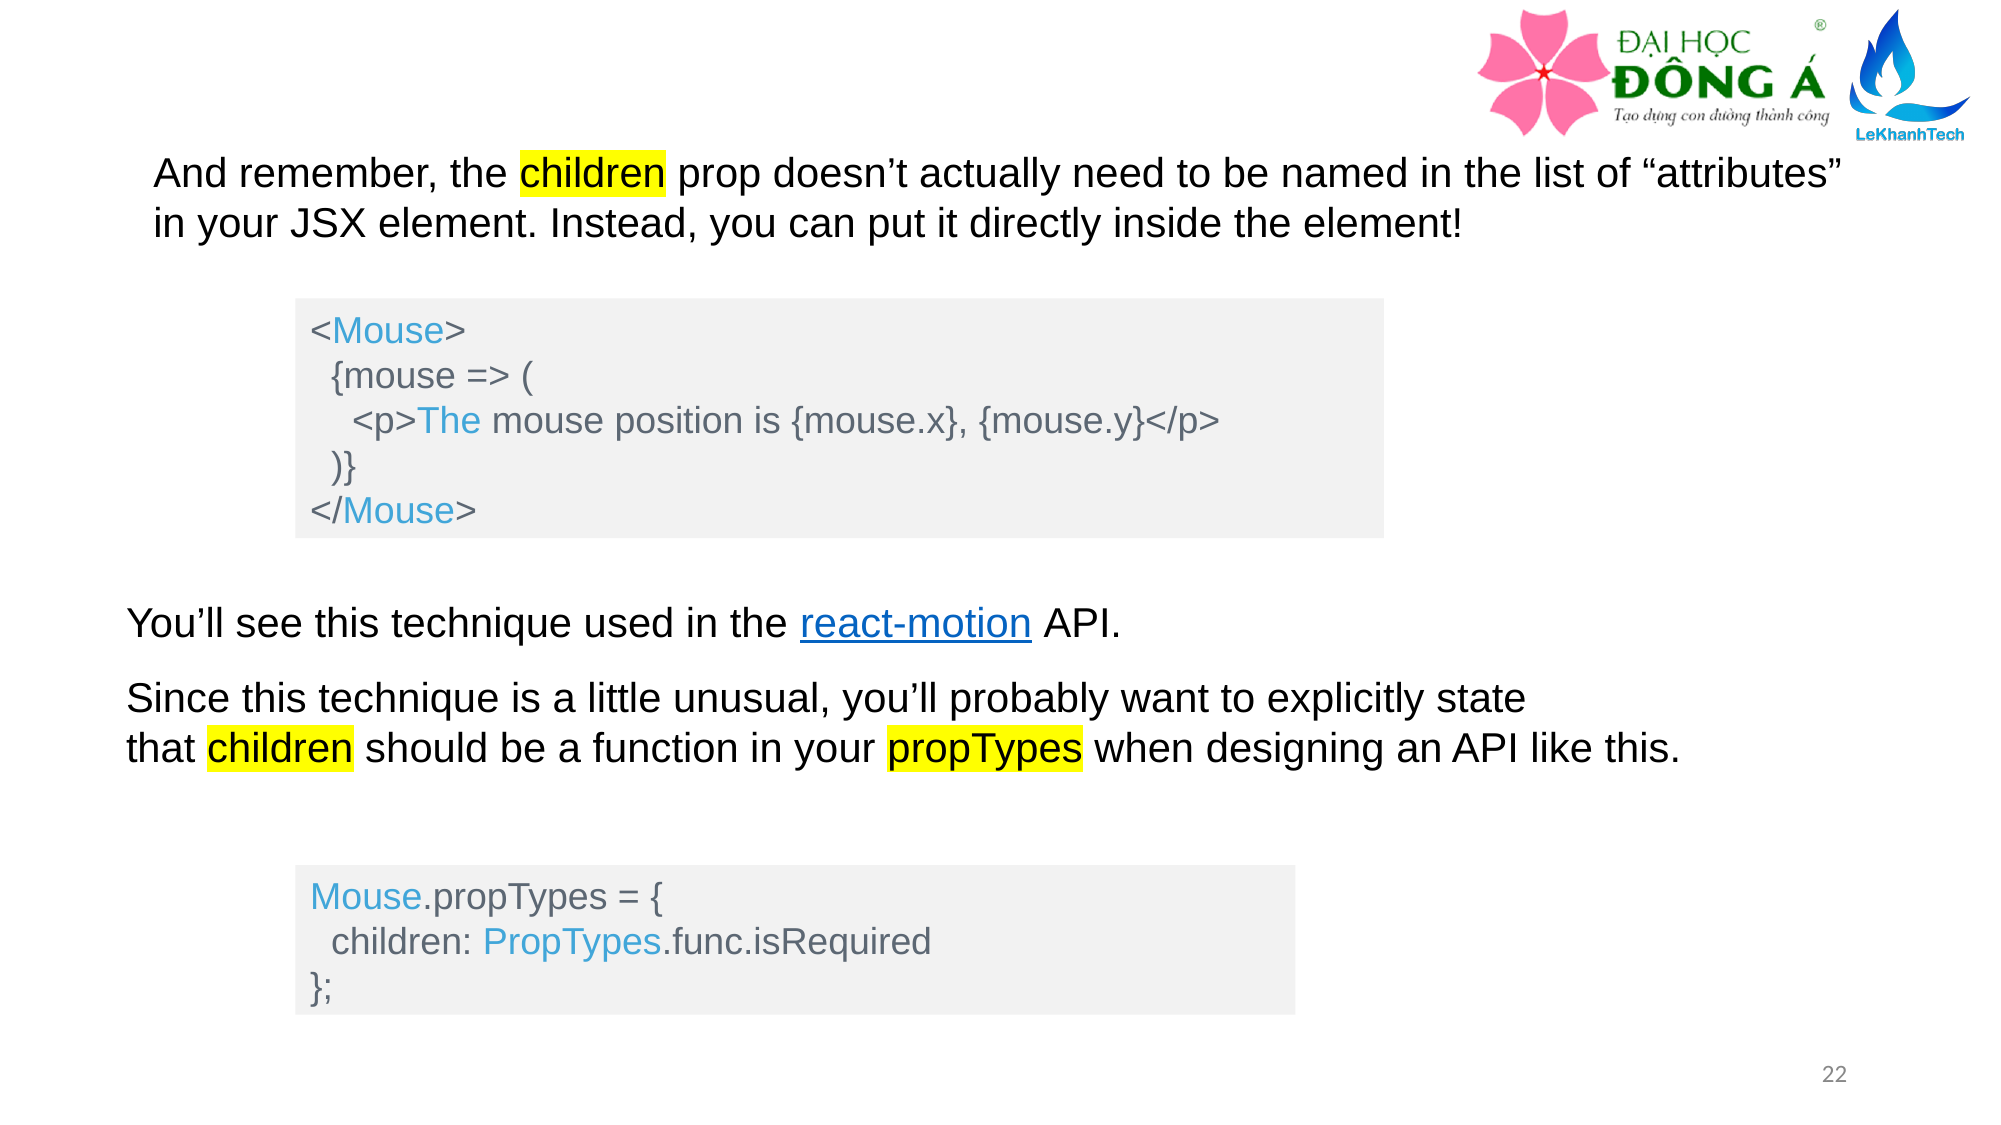

And remember, the children prop doesn’t actually need to be named in the list of “attributes” in your JSX element. Instead, you can put it directly inside the element!
<Mouse>
  {mouse => (
    <p>The mouse position is {mouse.x}, {mouse.y}</p>
  )}
</Mouse>
You’ll see this technique used in the react-motion API.
Since this technique is a little unusual, you’ll probably want to explicitly state that children should be a function in your propTypes when designing an API like this.
Mouse.propTypes = {
  children: PropTypes.func.isRequired
};
22